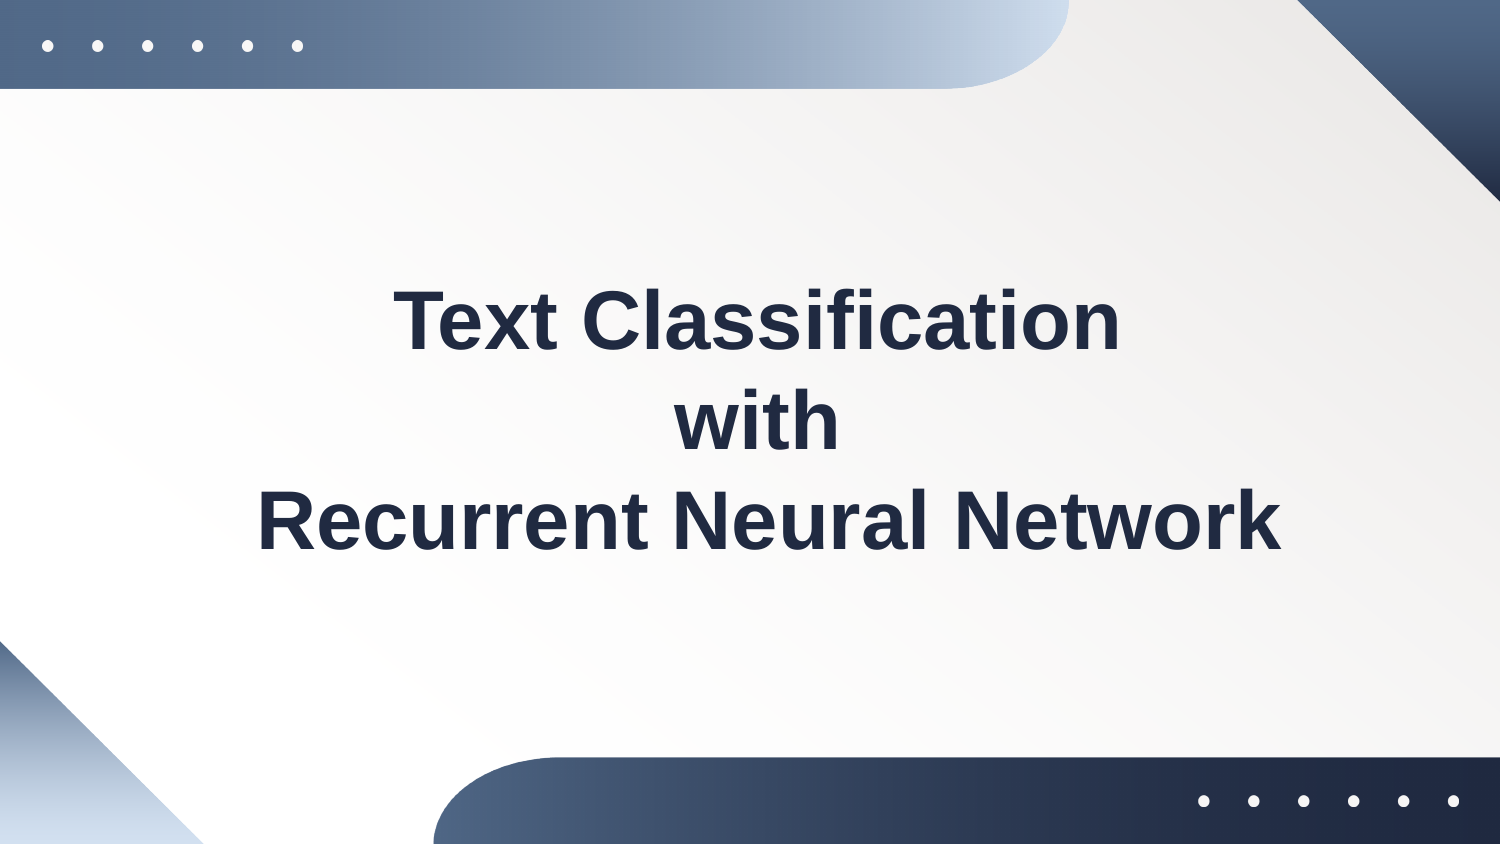

# Text Classification with Recurrent Neural Network